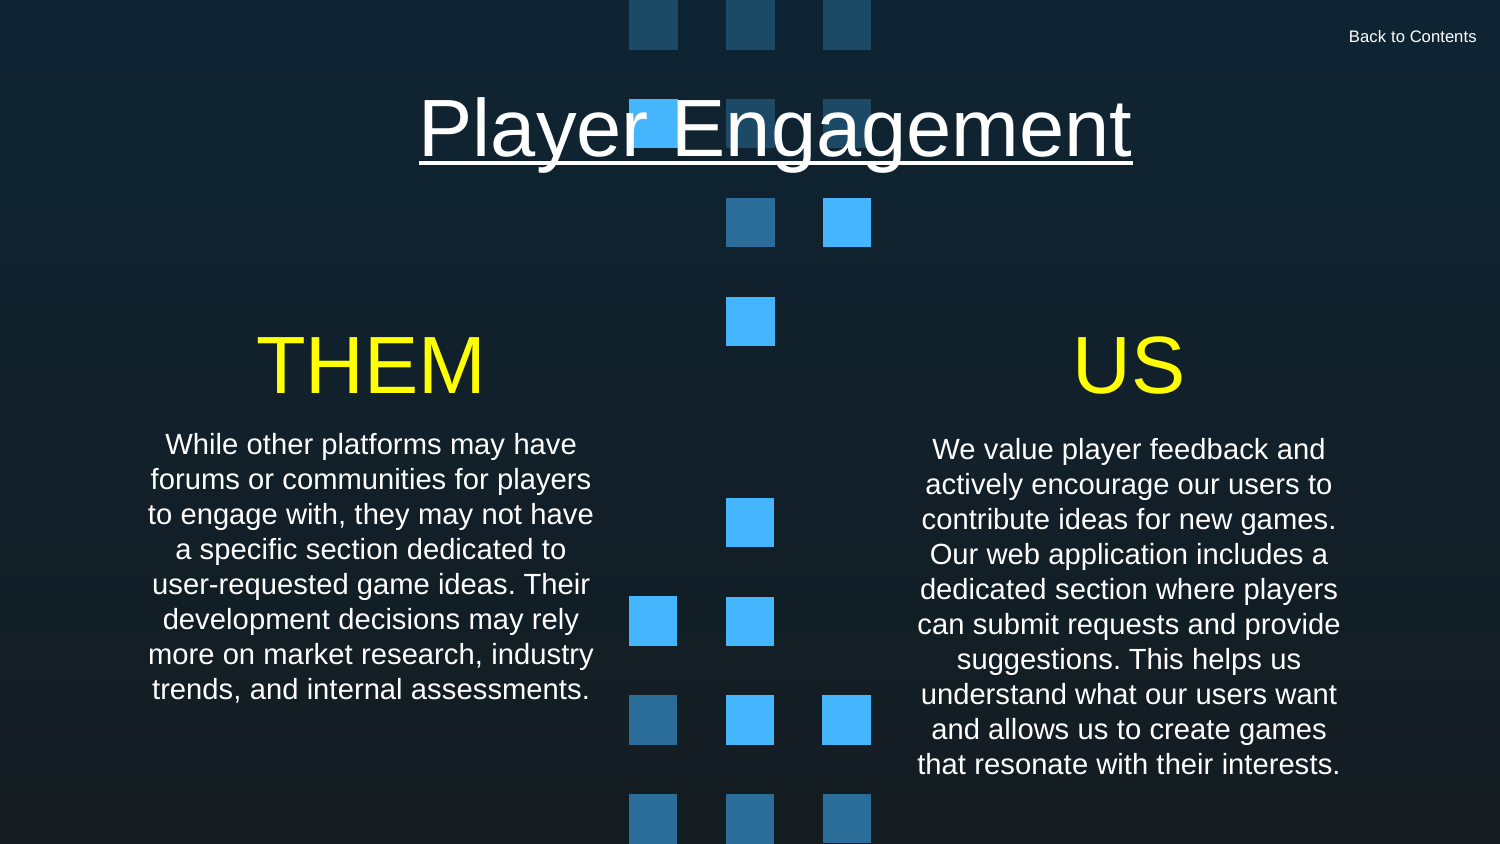

Back to Contents
Player Engagement
# THEM
US
While other platforms may have forums or communities for players to engage with, they may not have a specific section dedicated to user-requested game ideas. Their development decisions may rely more on market research, industry trends, and internal assessments.
We value player feedback and actively encourage our users to contribute ideas for new games. Our web application includes a dedicated section where players can submit requests and provide suggestions. This helps us understand what our users want and allows us to create games that resonate with their interests.